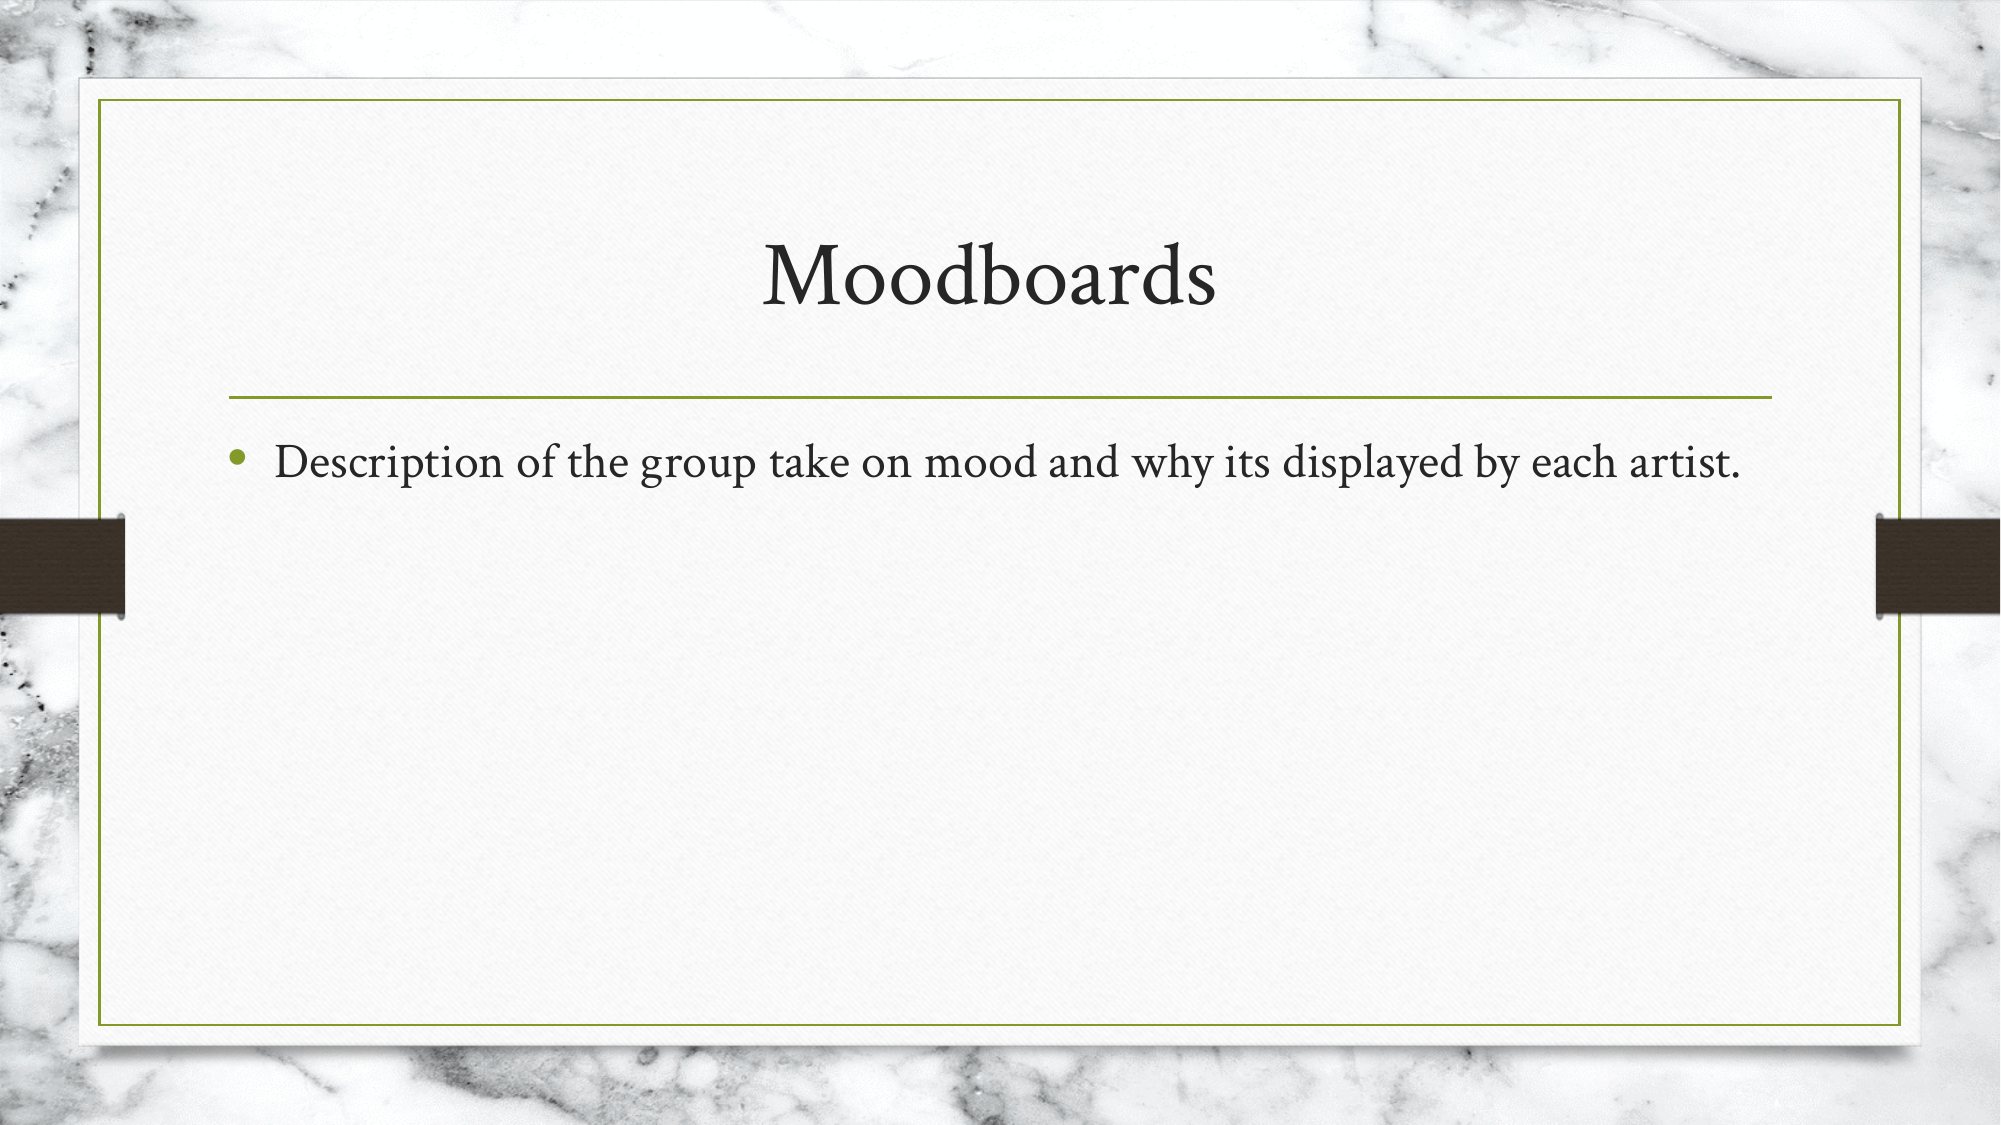

# Moodboards
Description of the group take on mood and why its displayed by each artist.